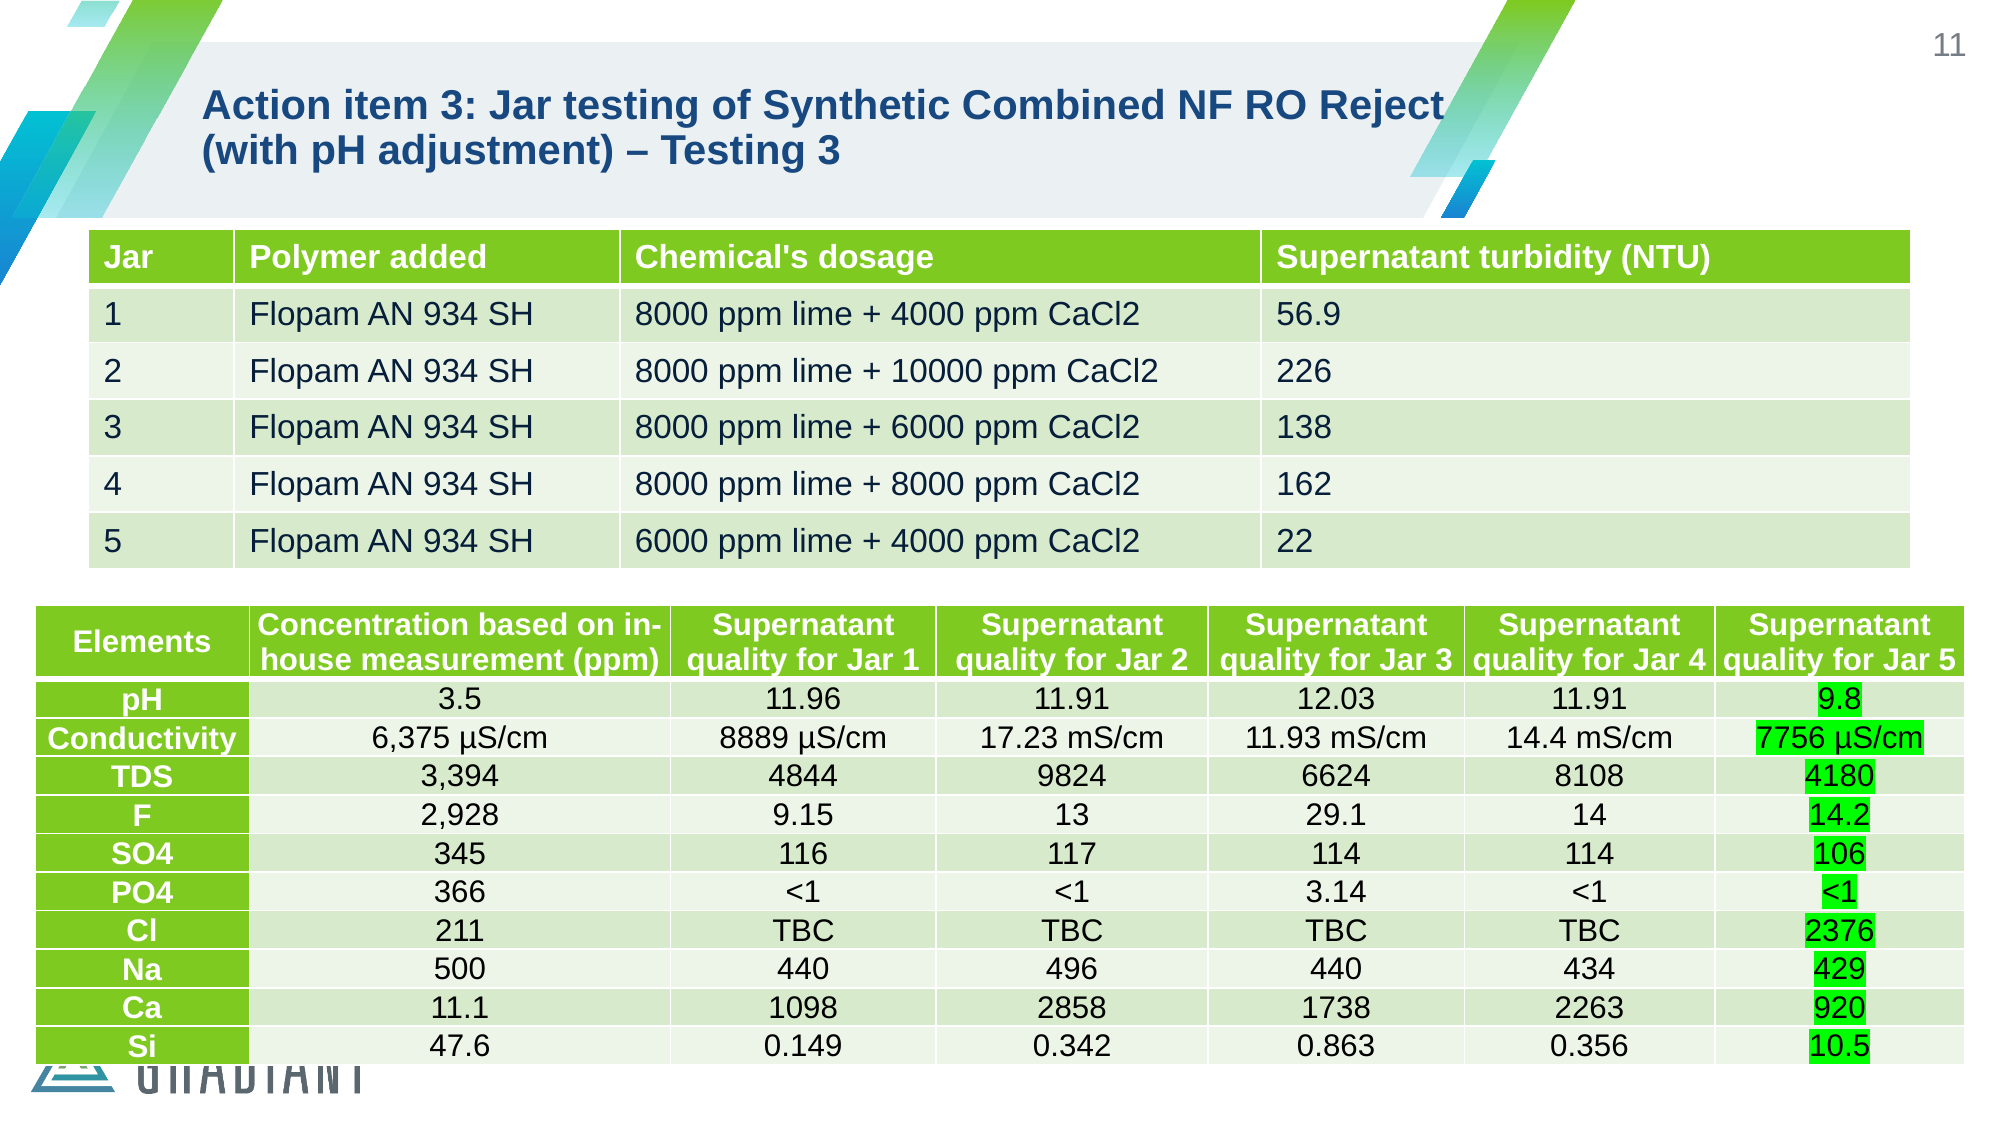

11
# Action item 3: Jar testing of Synthetic Combined NF RO Reject (with pH adjustment) – Testing 3
| Jar | Polymer added | Chemical's dosage | Supernatant turbidity (NTU) |
| --- | --- | --- | --- |
| 1 | Flopam AN 934 SH | 8000 ppm lime + 4000 ppm CaCl2 | 56.9 |
| 2 | Flopam AN 934 SH | 8000 ppm lime + 10000 ppm CaCl2 | 226 |
| 3 | Flopam AN 934 SH | 8000 ppm lime + 6000 ppm CaCl2 | 138 |
| 4 | Flopam AN 934 SH | 8000 ppm lime + 8000 ppm CaCl2 | 162 |
| 5 | Flopam AN 934 SH | 6000 ppm lime + 4000 ppm CaCl2 | 22 |
| Elements | Concentration based on in-house measurement (ppm) | Supernatant quality for Jar 1 | Supernatant quality for Jar 2 | Supernatant quality for Jar 3 | Supernatant quality for Jar 4 | Supernatant quality for Jar 5 |
| --- | --- | --- | --- | --- | --- | --- |
| pH | 3.5 | 11.96 | 11.91 | 12.03 | 11.91 | 9.8 |
| Conductivity | 6,375 µS/cm | 8889 µS/cm | 17.23 mS/cm | 11.93 mS/cm | 14.4 mS/cm | 7756 µS/cm |
| TDS | 3,394 | 4844 | 9824 | 6624 | 8108 | 4180 |
| F | 2,928 | 9.15 | 13 | 29.1 | 14 | 14.2 |
| SO4 | 345 | 116 | 117 | 114 | 114 | 106 |
| PO4 | 366 | <1 | <1 | 3.14 | <1 | <1 |
| Cl | 211 | TBC | TBC | TBC | TBC | 2376 |
| Na | 500 | 440 | 496 | 440 | 434 | 429 |
| Ca | 11.1 | 1098 | 2858 | 1738 | 2263 | 920 |
| Si | 47.6 | 0.149 | 0.342 | 0.863 | 0.356 | 10.5 |